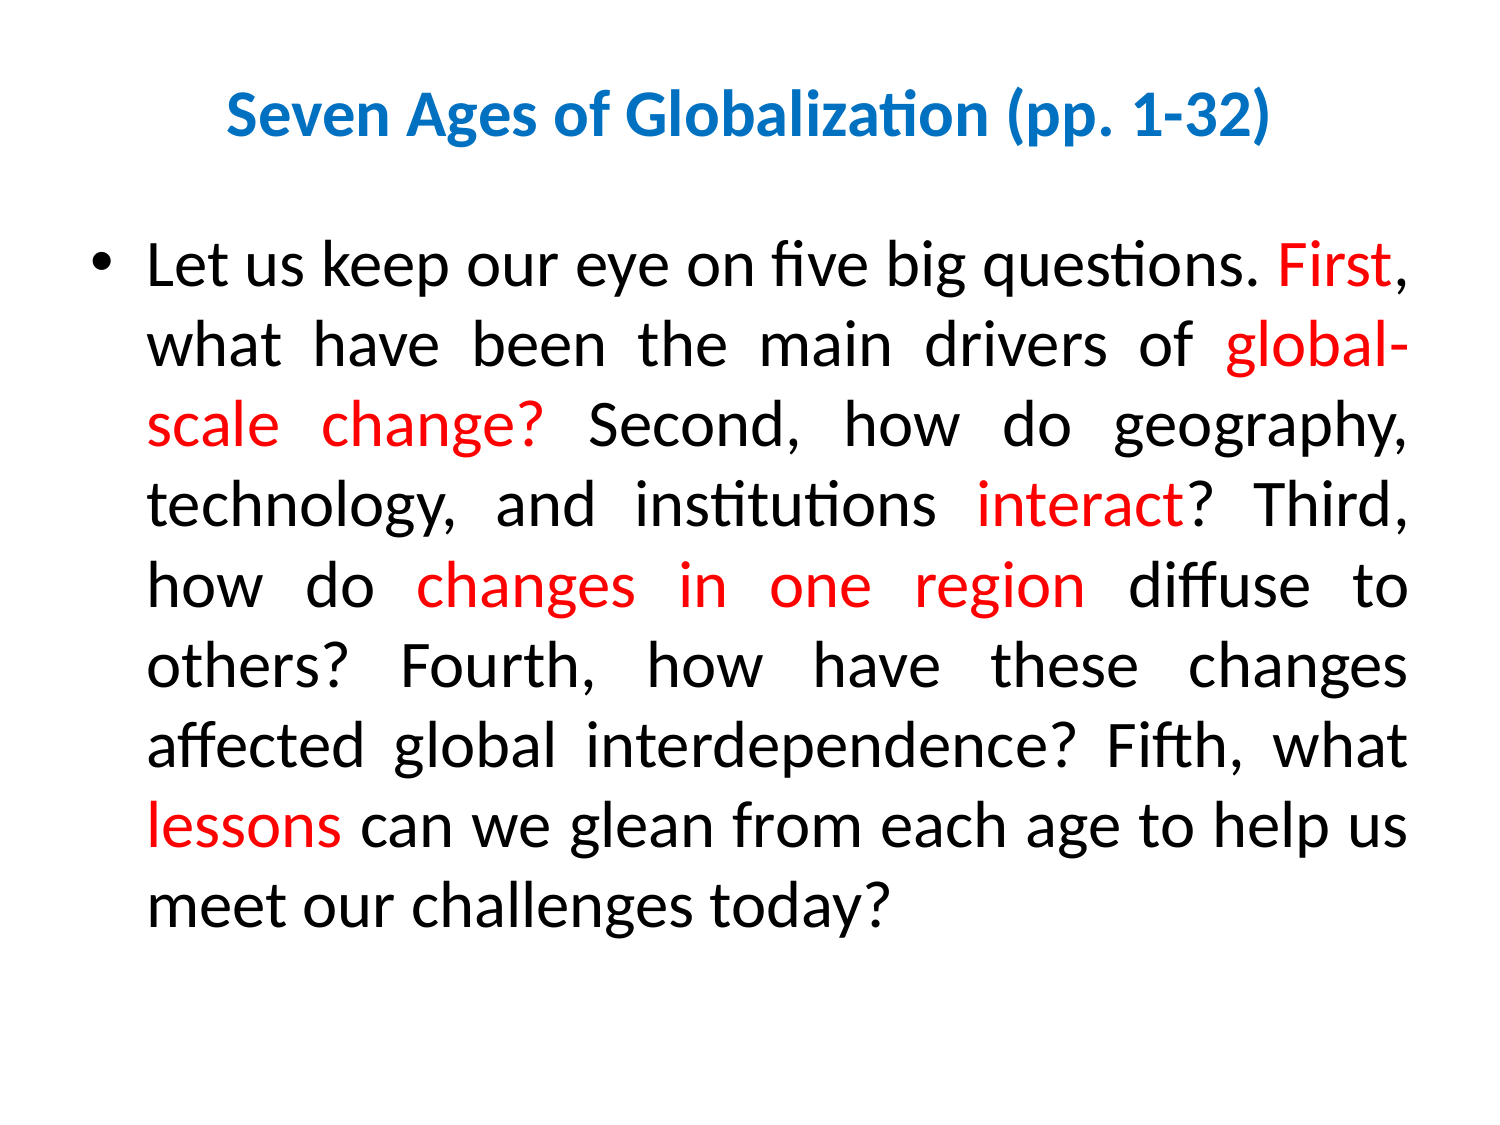

# Seven Ages of Globalization (pp. 1-32)
Let us keep our eye on five big questions. First, what have been the main drivers of global-scale change? Second, how do geography, technology, and institutions interact? Third, how do changes in one region diffuse to others? Fourth, how have these changes affected global interdependence? Fifth, what lessons can we glean from each age to help us meet our challenges today?